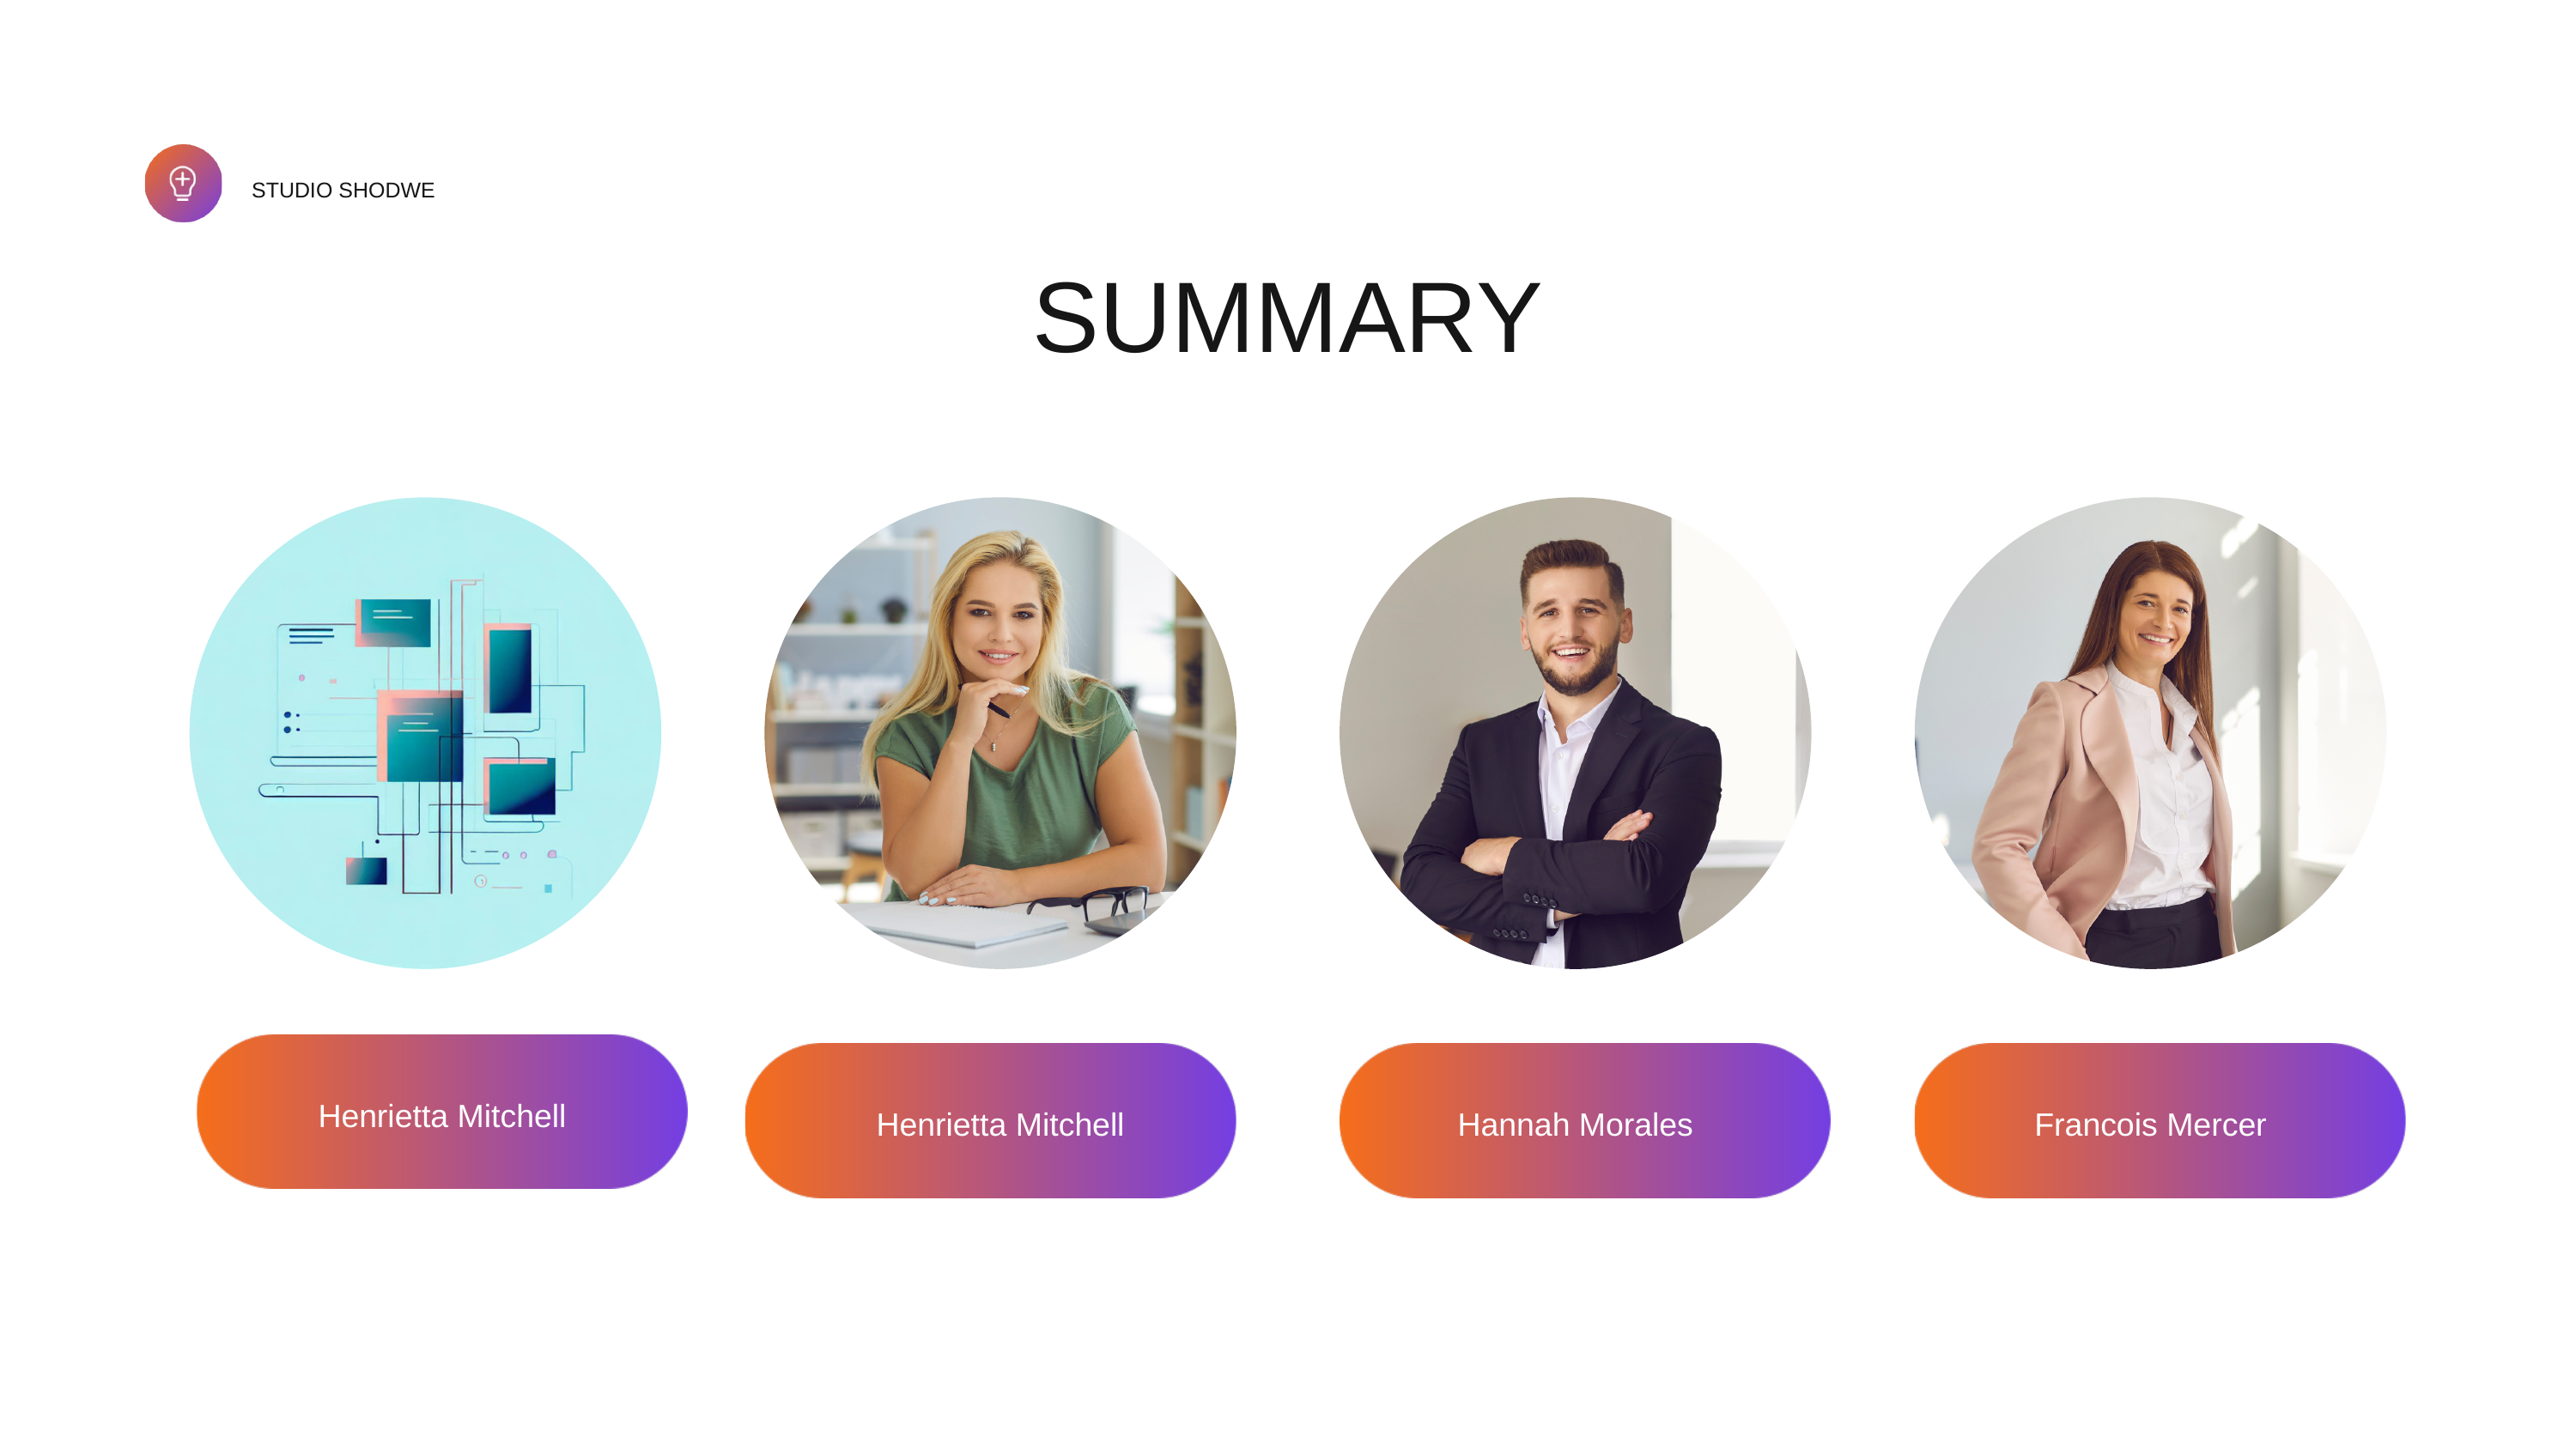

STUDIO SHODWE
SUMMARY

Henrietta Mitchell
Henrietta Mitchell
Hannah Morales
Francois Mercer